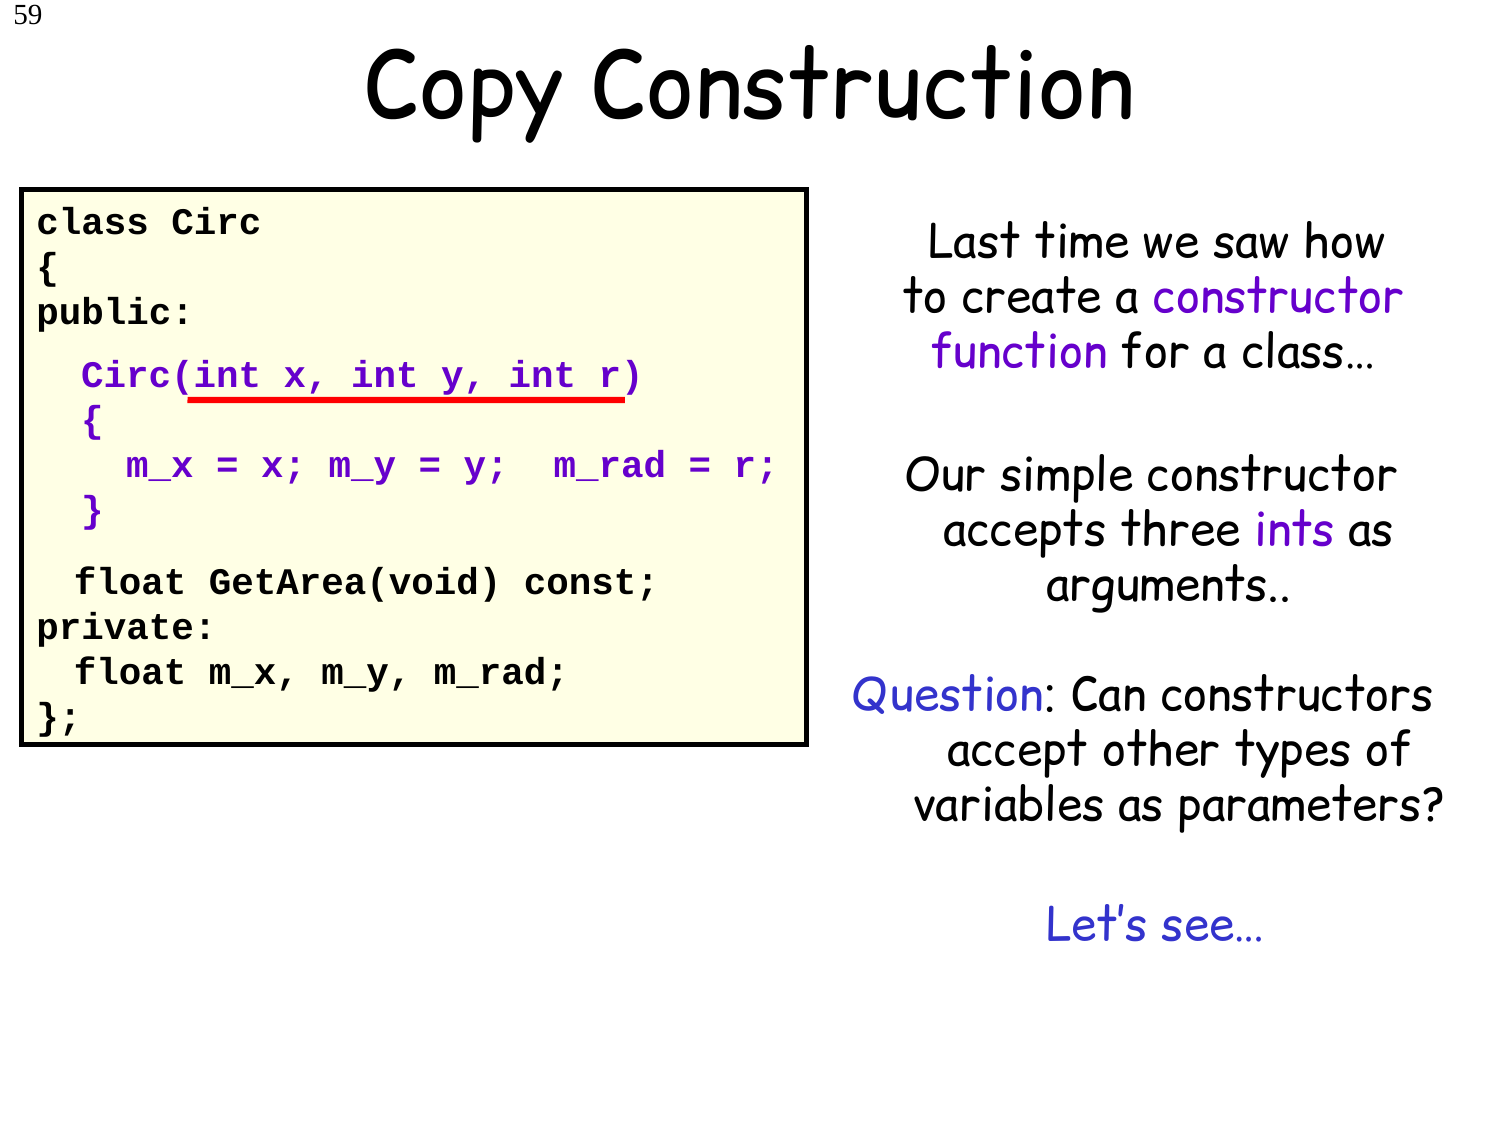

59
# Copy Construction
class Circ
{
public:

	float GetArea(void) const;
private:
	float m_x, m_y, m_rad;
};
      Last time we saw how to create a constructor function for a class…
 Circ(int x, int y, int r)
 {
   m_x = x; m_y = y;  m_rad = r;
 }

   Our simple constructor accepts three ints as arguments..
Question: Can constructors accept other types of variables as parameters?
Let’s see…